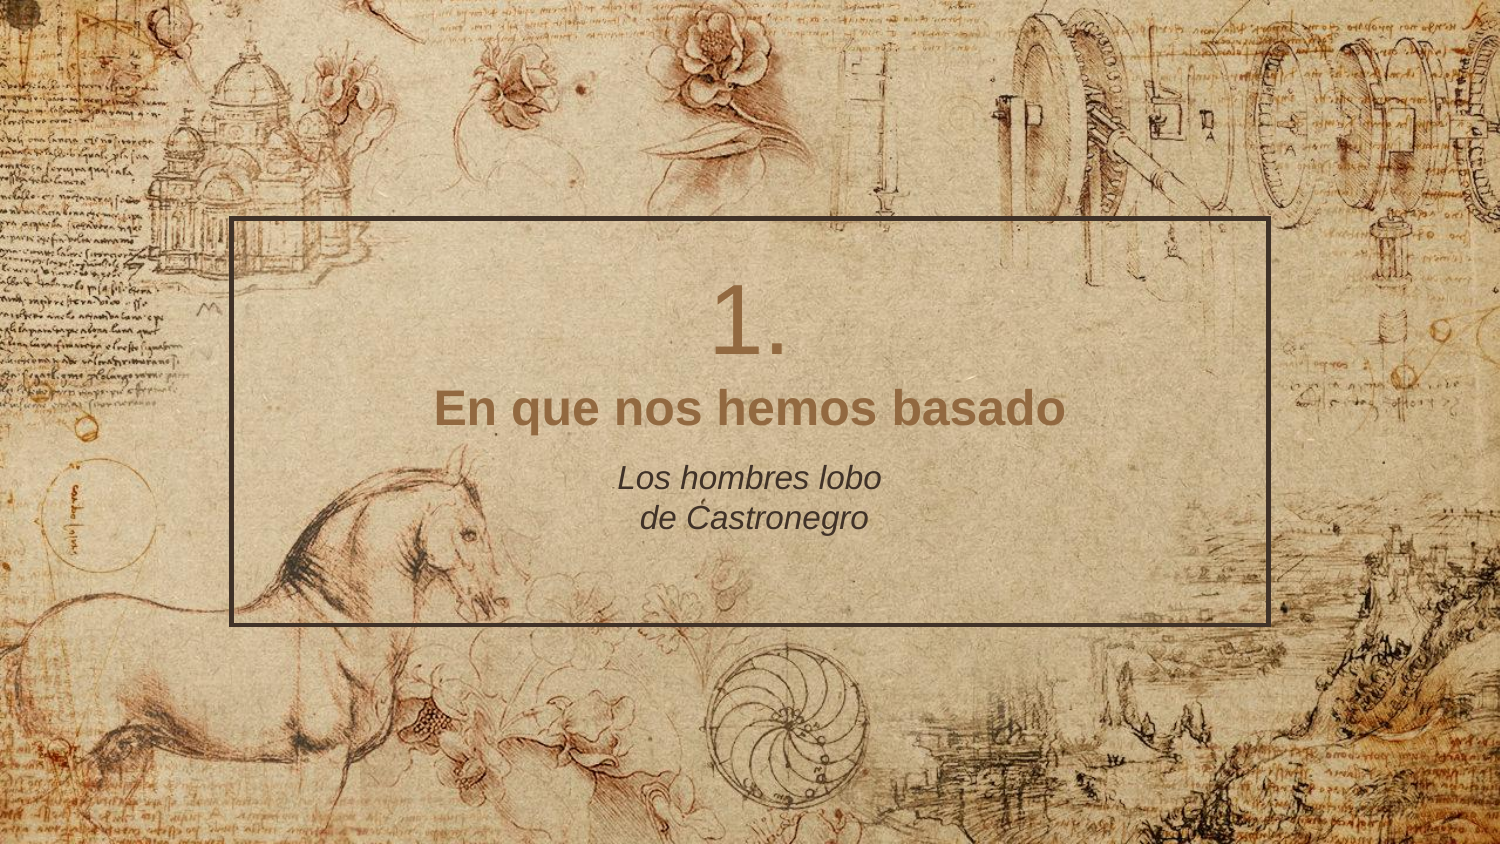

# 1.
En que nos hemos basado
Los hombres lobo
 de Castronegro